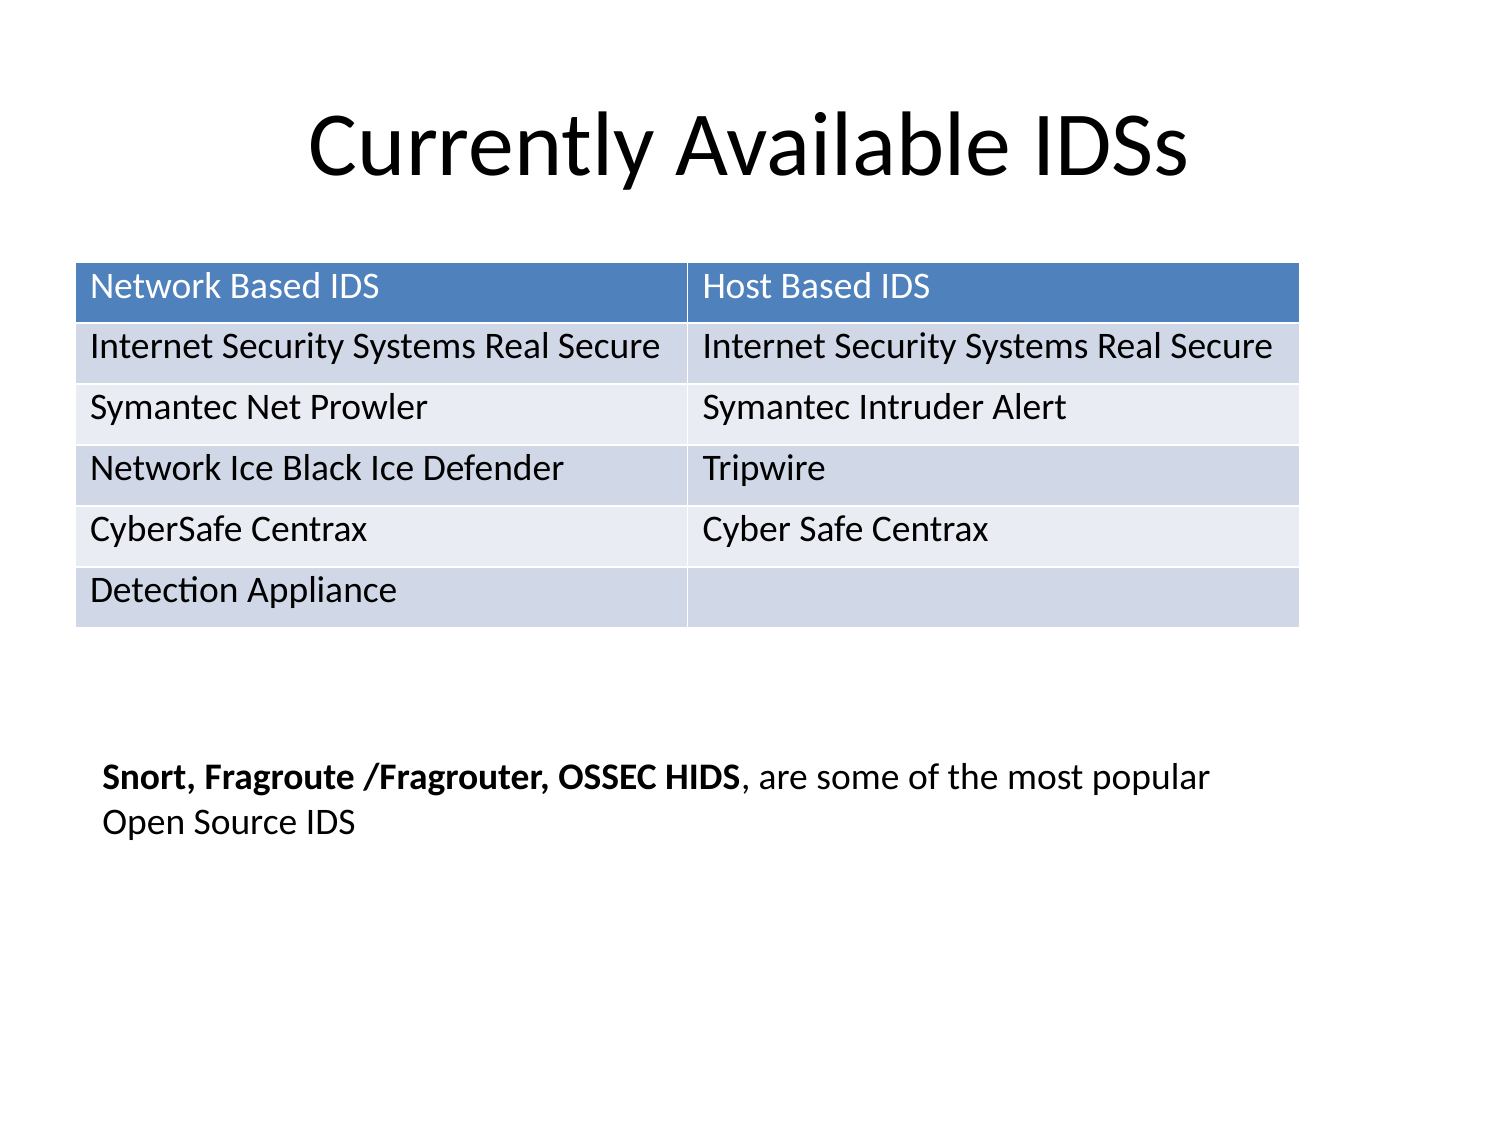

# Currently Available IDSs
| Network Based IDS | Host Based IDS |
| --- | --- |
| Internet Security Systems Real Secure | Internet Security Systems Real Secure |
| Symantec Net Prowler | Symantec Intruder Alert |
| Network Ice Black Ice Defender | Tripwire |
| CyberSafe Centrax | Cyber Safe Centrax |
| Detection Appliance |  |

Snort, Fragroute /Fragrouter, OSSEC HIDS, are some of the most popular Open Source IDS